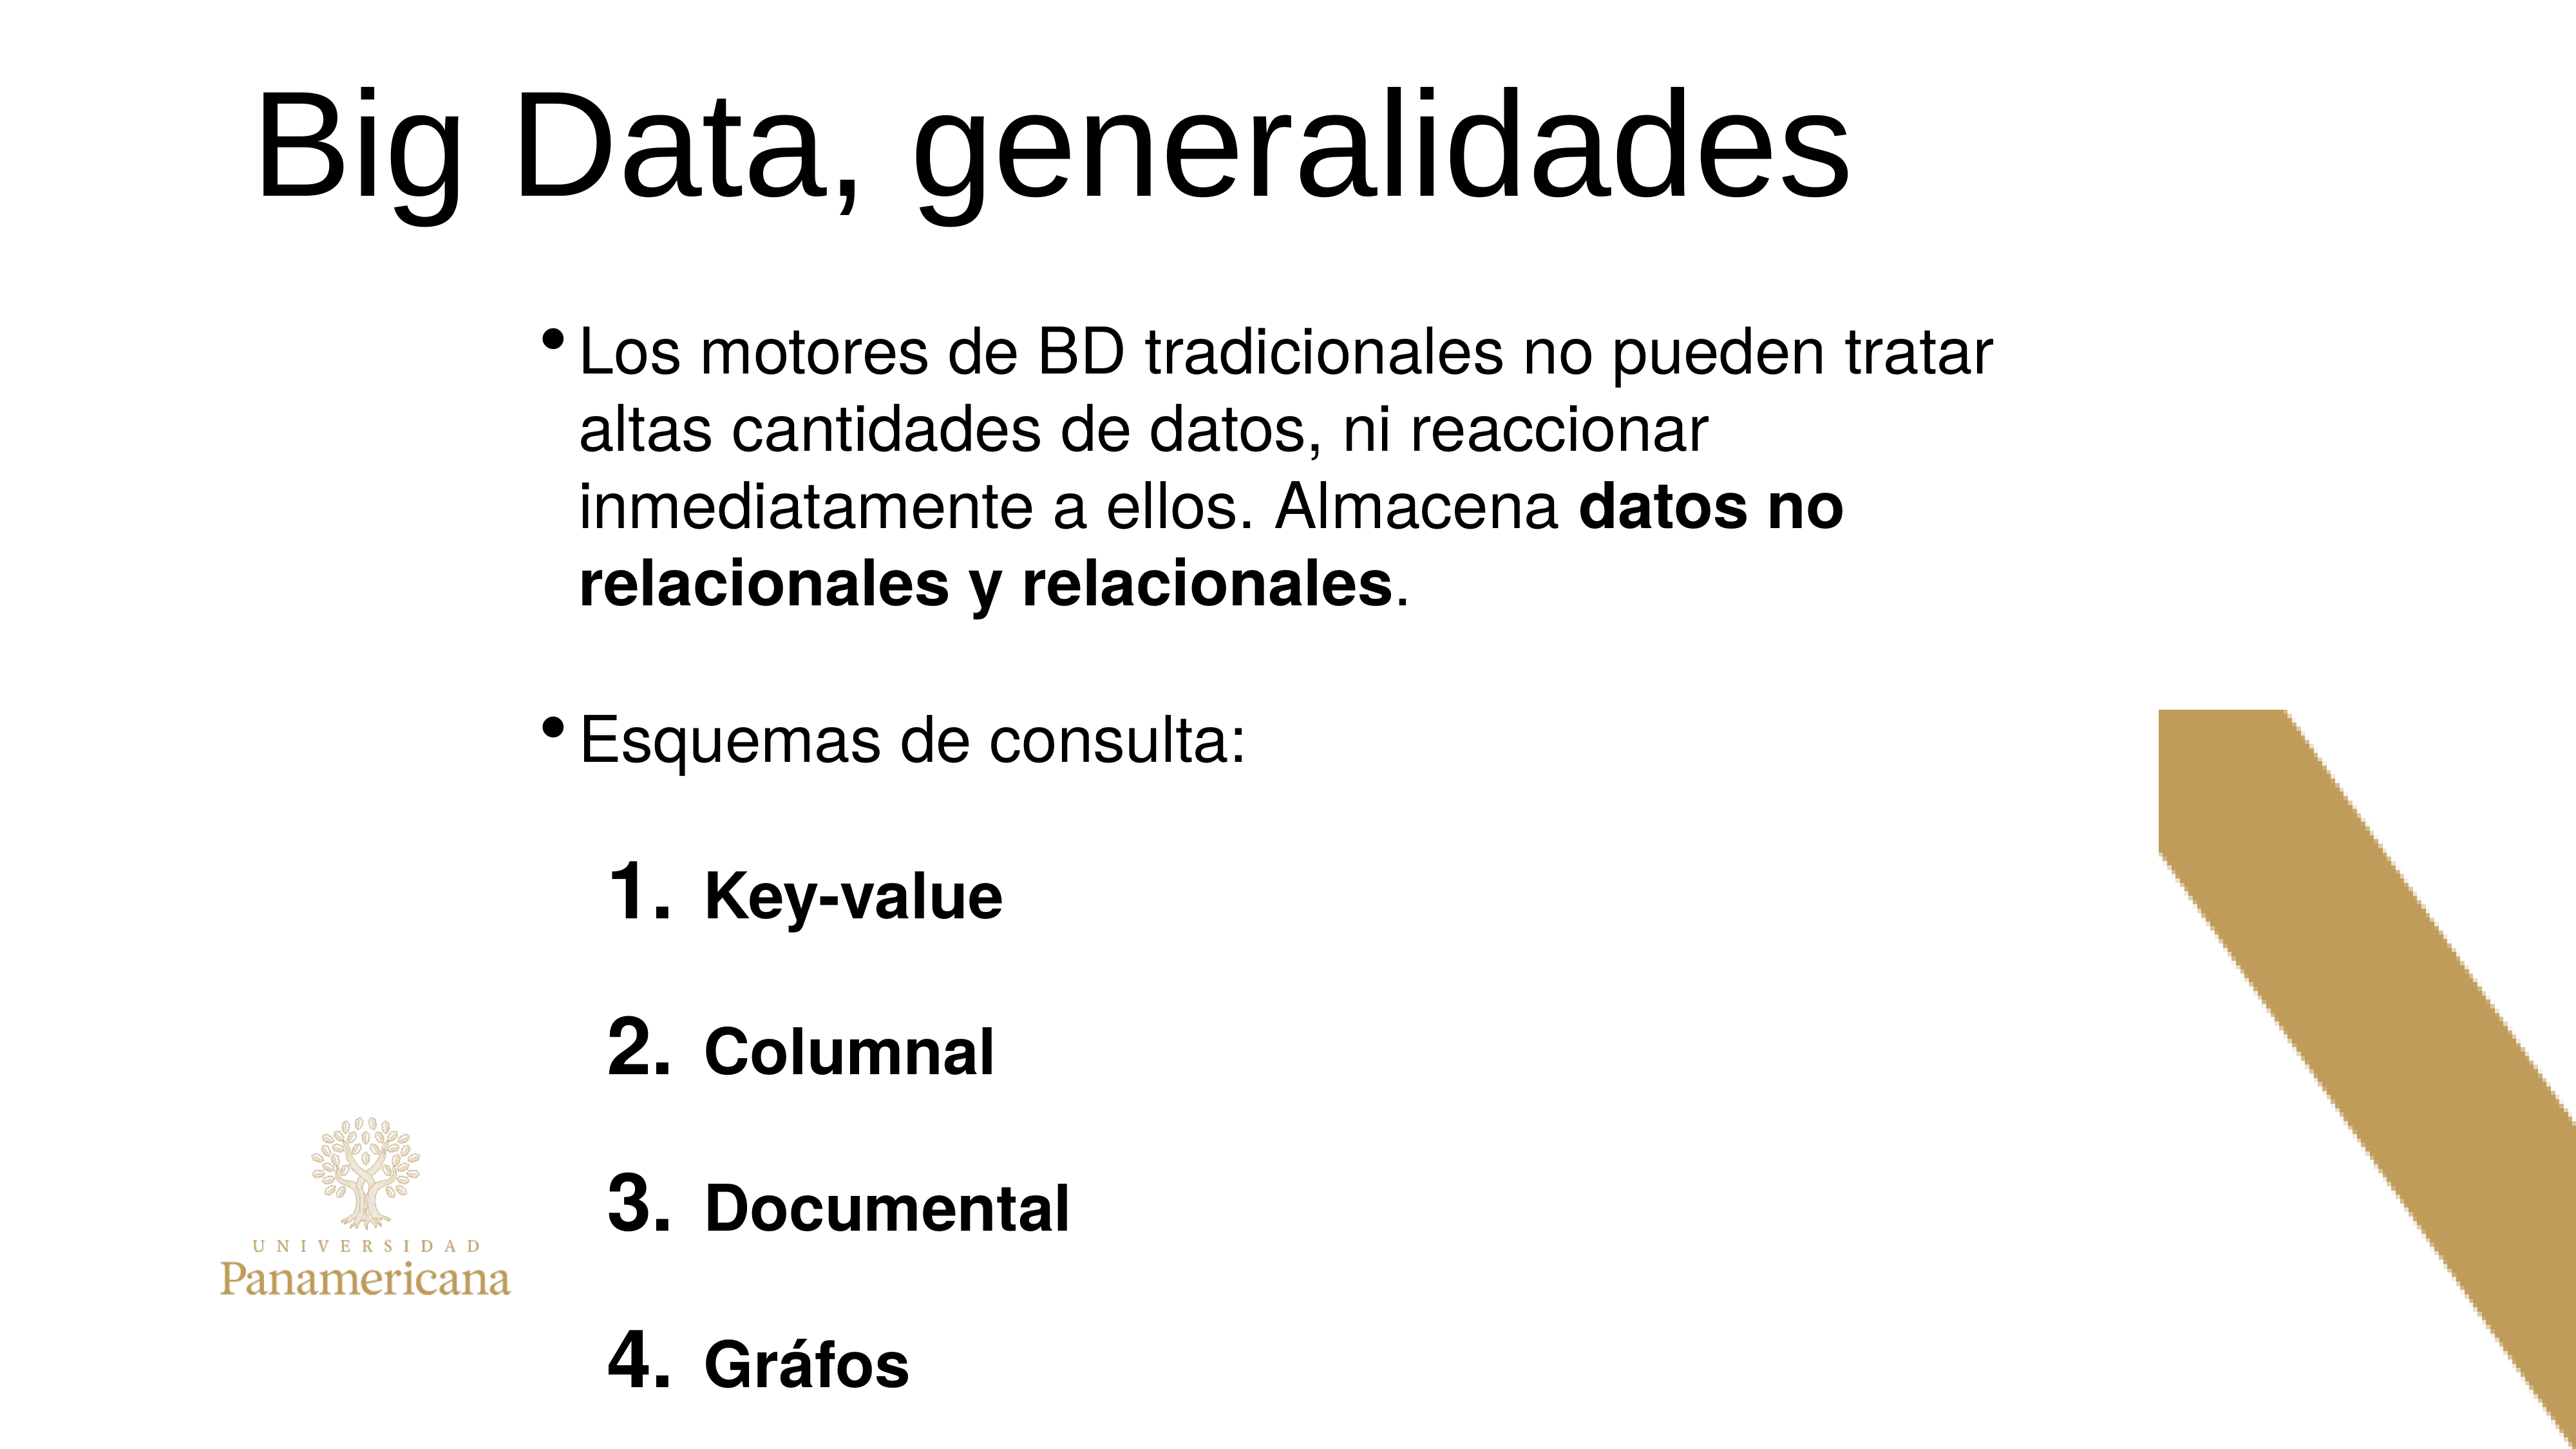

Big Data, generalidades
Los motores de BD tradicionales no pueden tratar altas cantidades de datos, ni reaccionar inmediatamente a ellos. Almacena datos no relacionales y relacionales.
Esquemas de consulta:
Key-value
Columnal
Documental
Gráfos